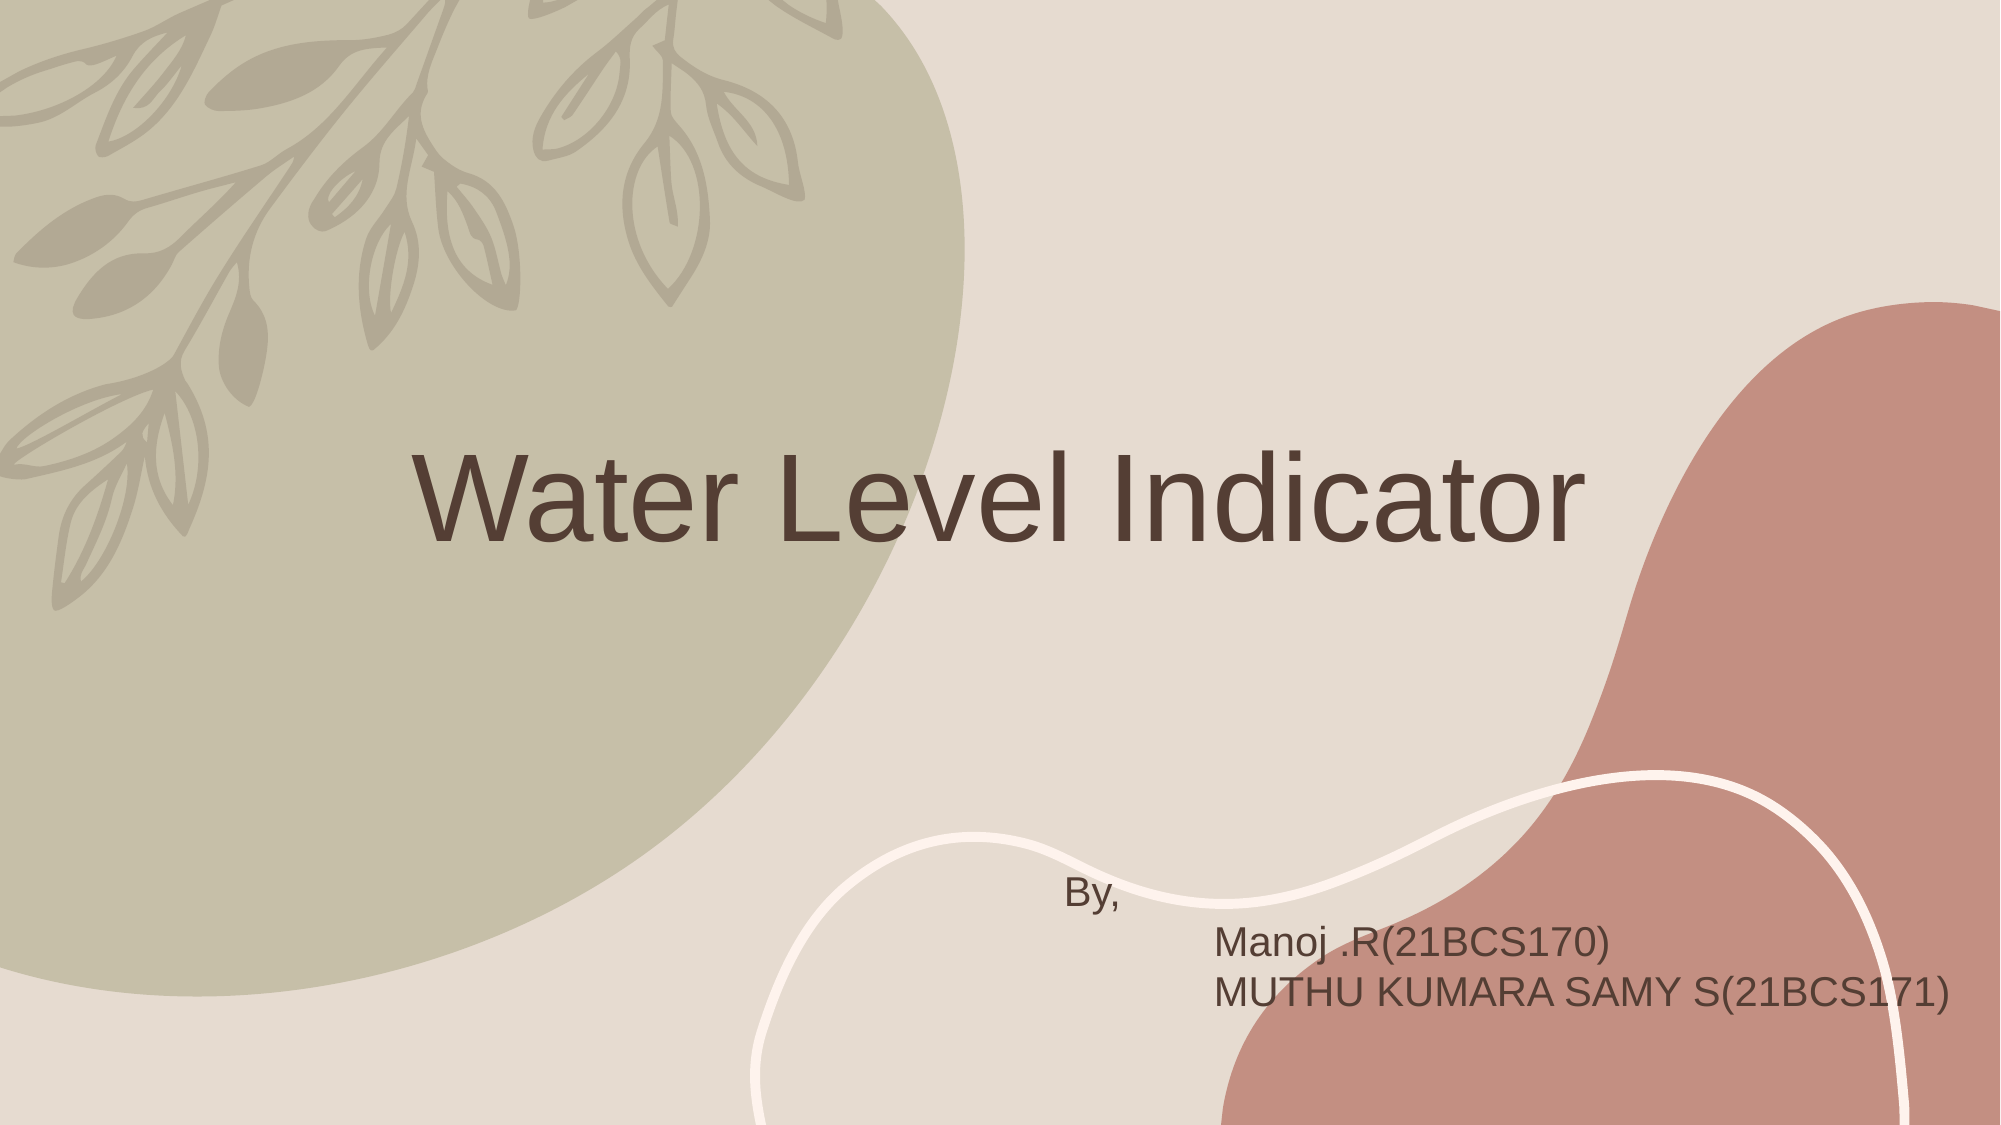

# Water Level Indicator
By,
	Manoj .R(21BCS170)
	MUTHU KUMARA SAMY S(21BCS171)